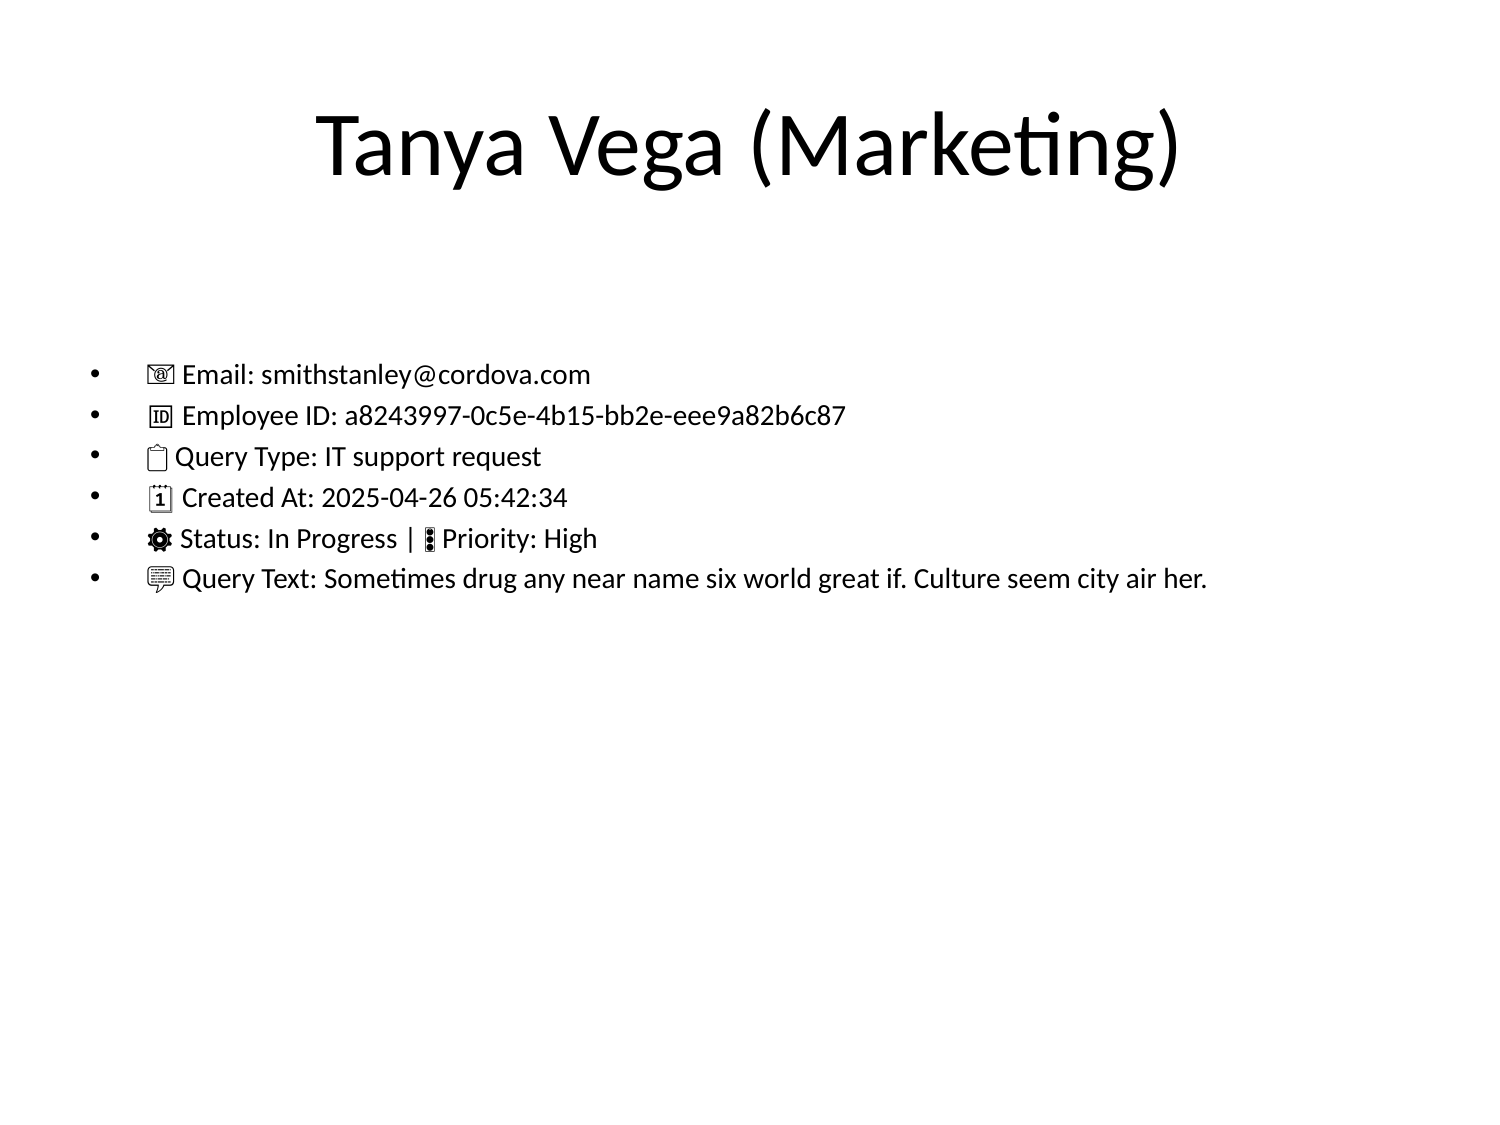

# Tanya Vega (Marketing)

📧 Email: smithstanley@cordova.com
🆔 Employee ID: a8243997-0c5e-4b15-bb2e-eee9a82b6c87
📋 Query Type: IT support request
🗓 Created At: 2025-04-26 05:42:34
⚙ Status: In Progress | 🚦 Priority: High
💬 Query Text: Sometimes drug any near name six world great if. Culture seem city air her.